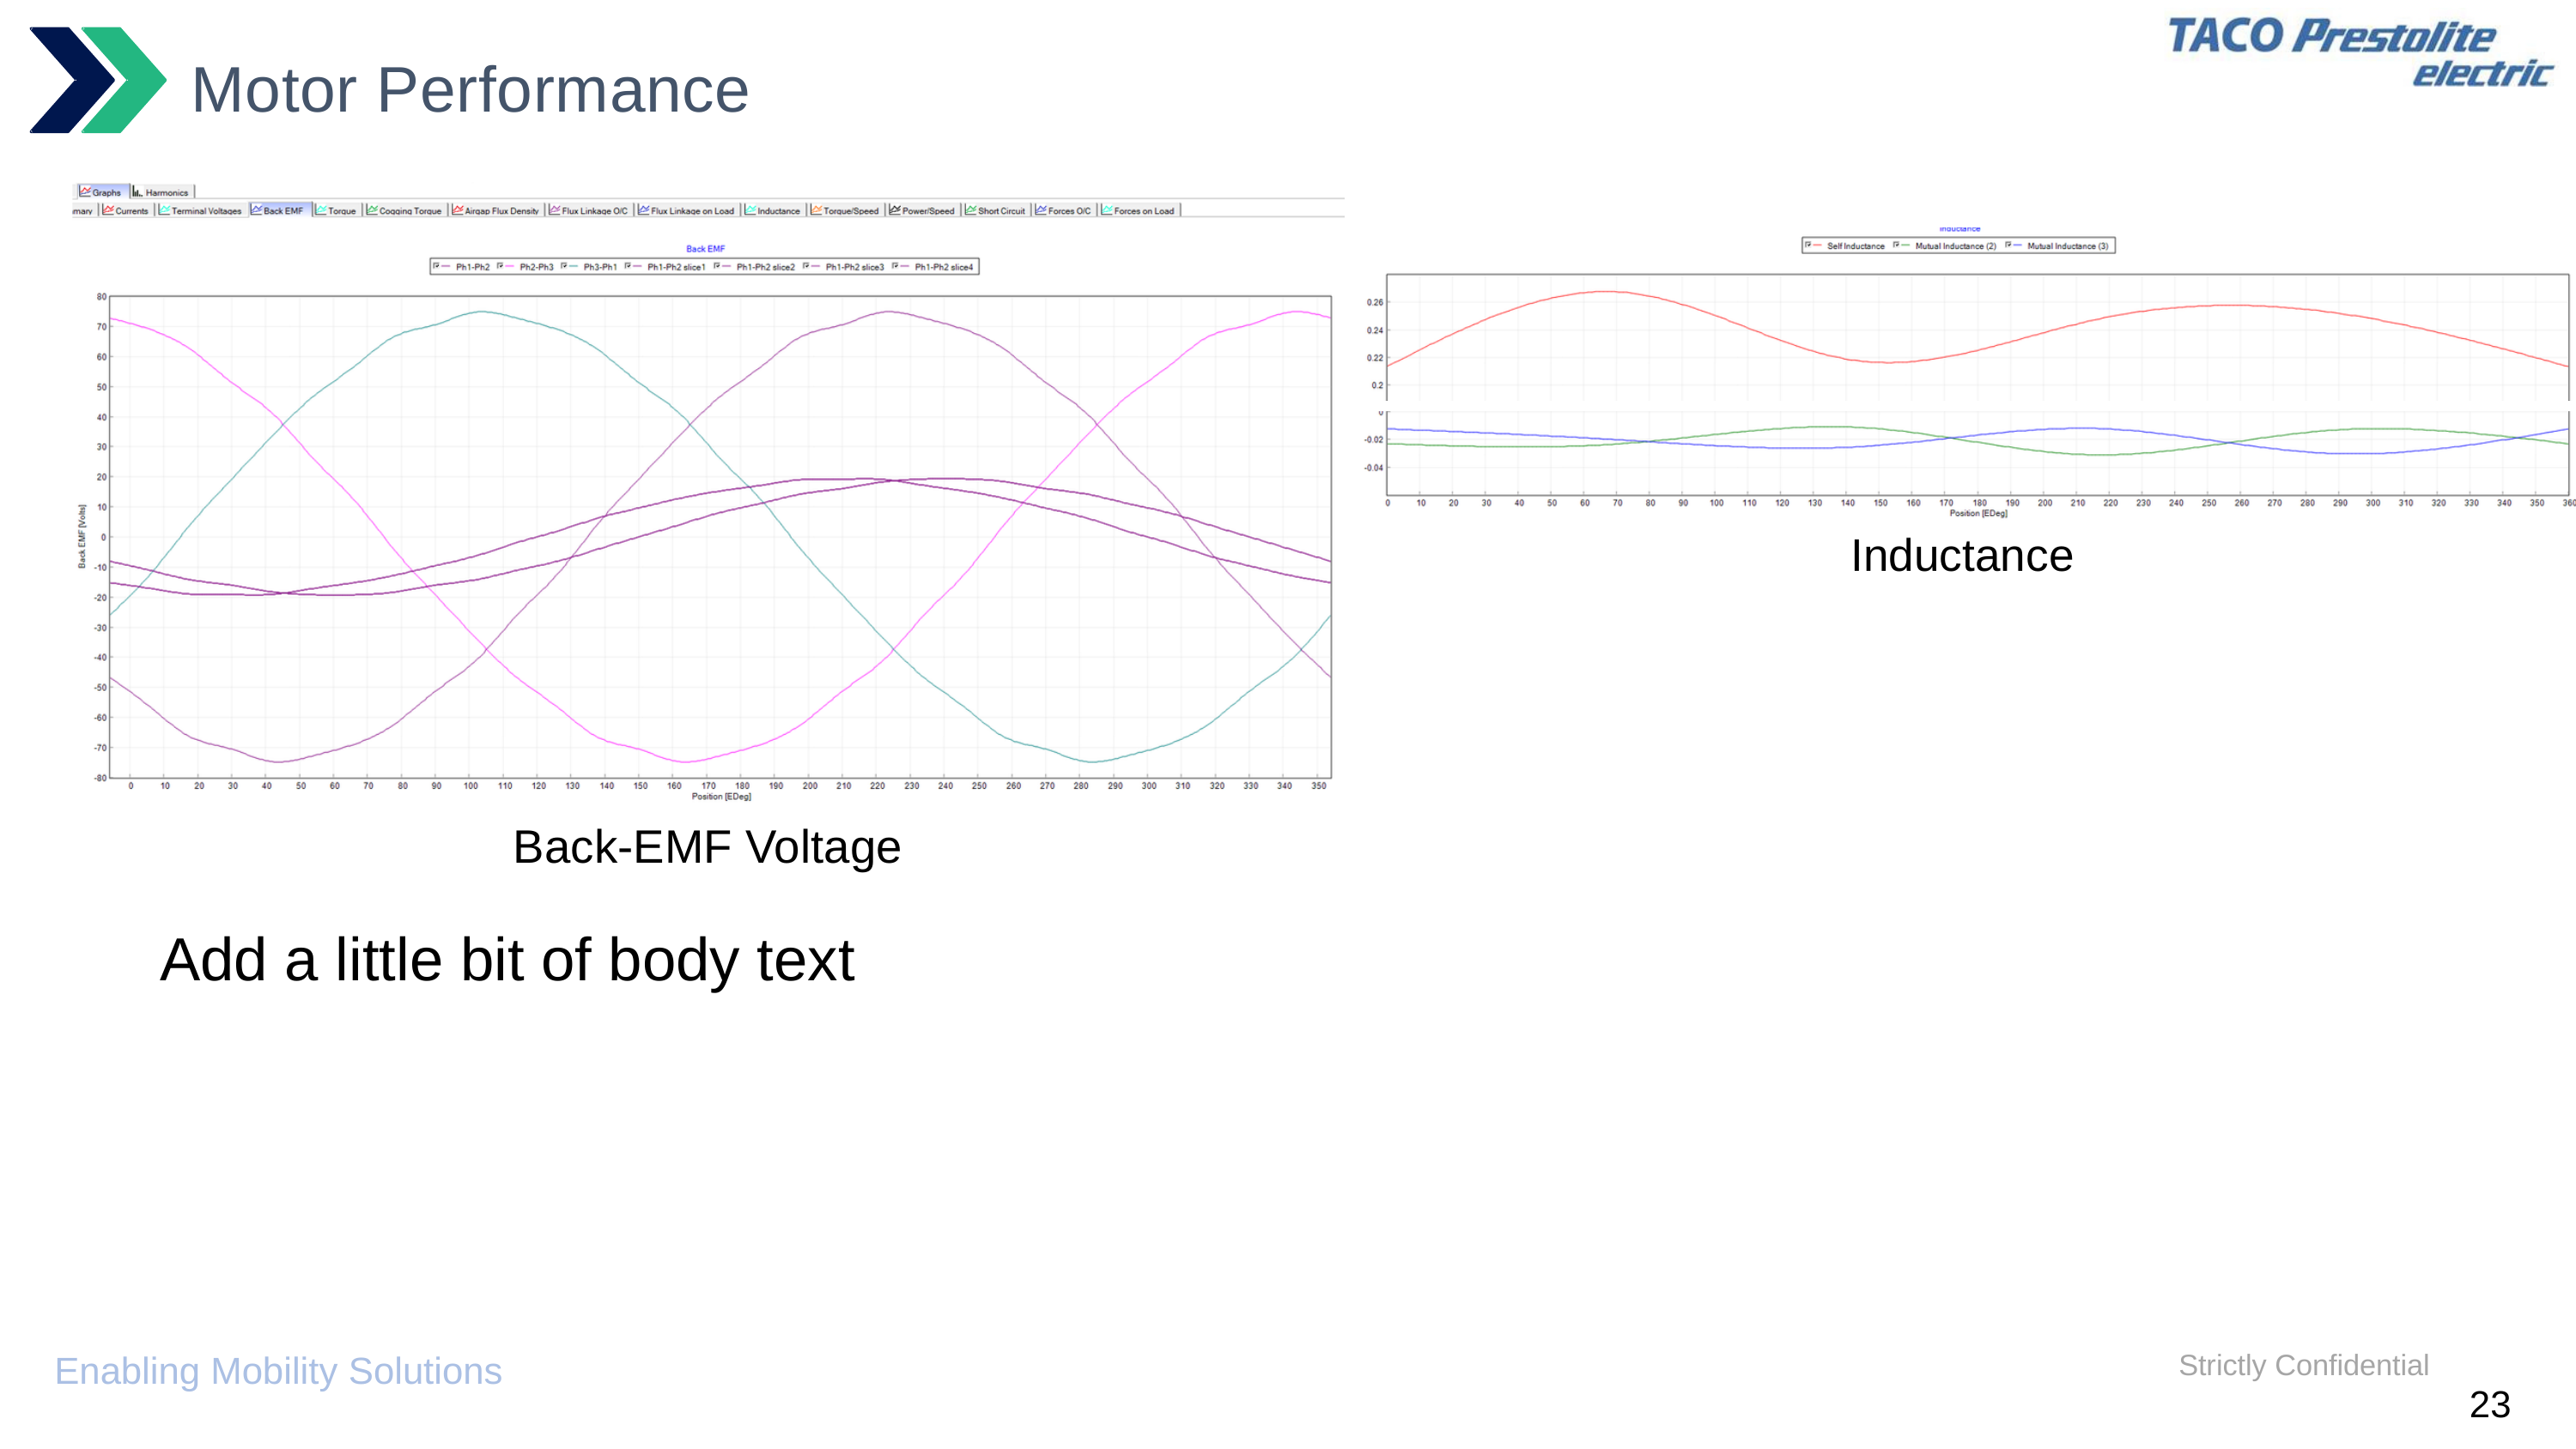

Motor Performance

Back-EMF Voltage

Inductance
Add a little bit of body text
Strictly Confidential
Enabling Mobility Solutions
23